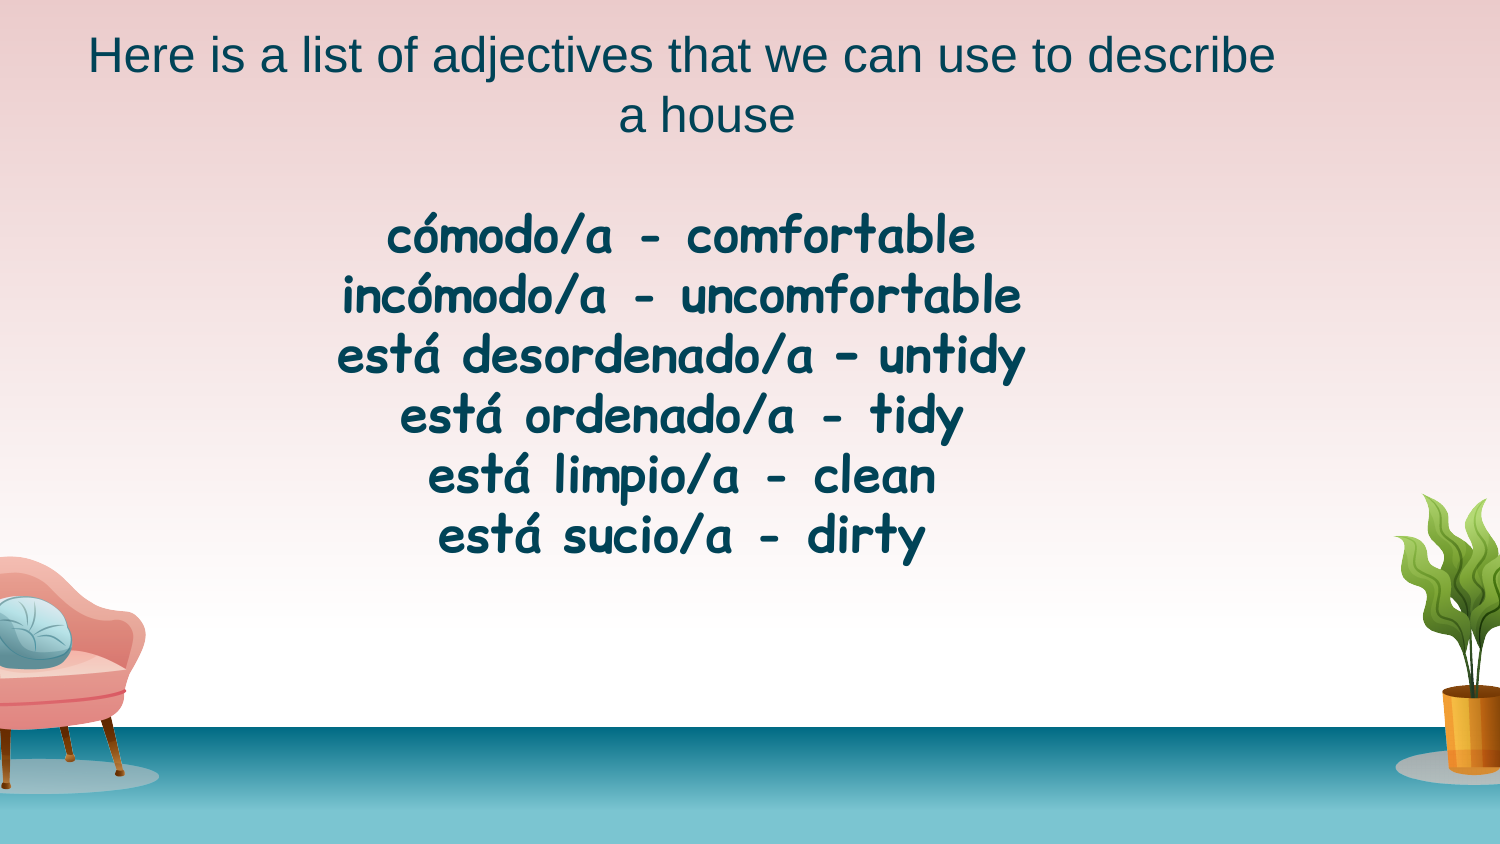

Here is a list of adjectives that we can use to describe a house

cómodo/a - comfortable
incómodo/a - uncomfortable
está desordenado/a – untidy
está ordenado/a - tidy
está limpio/a - clean
está sucio/a - dirty